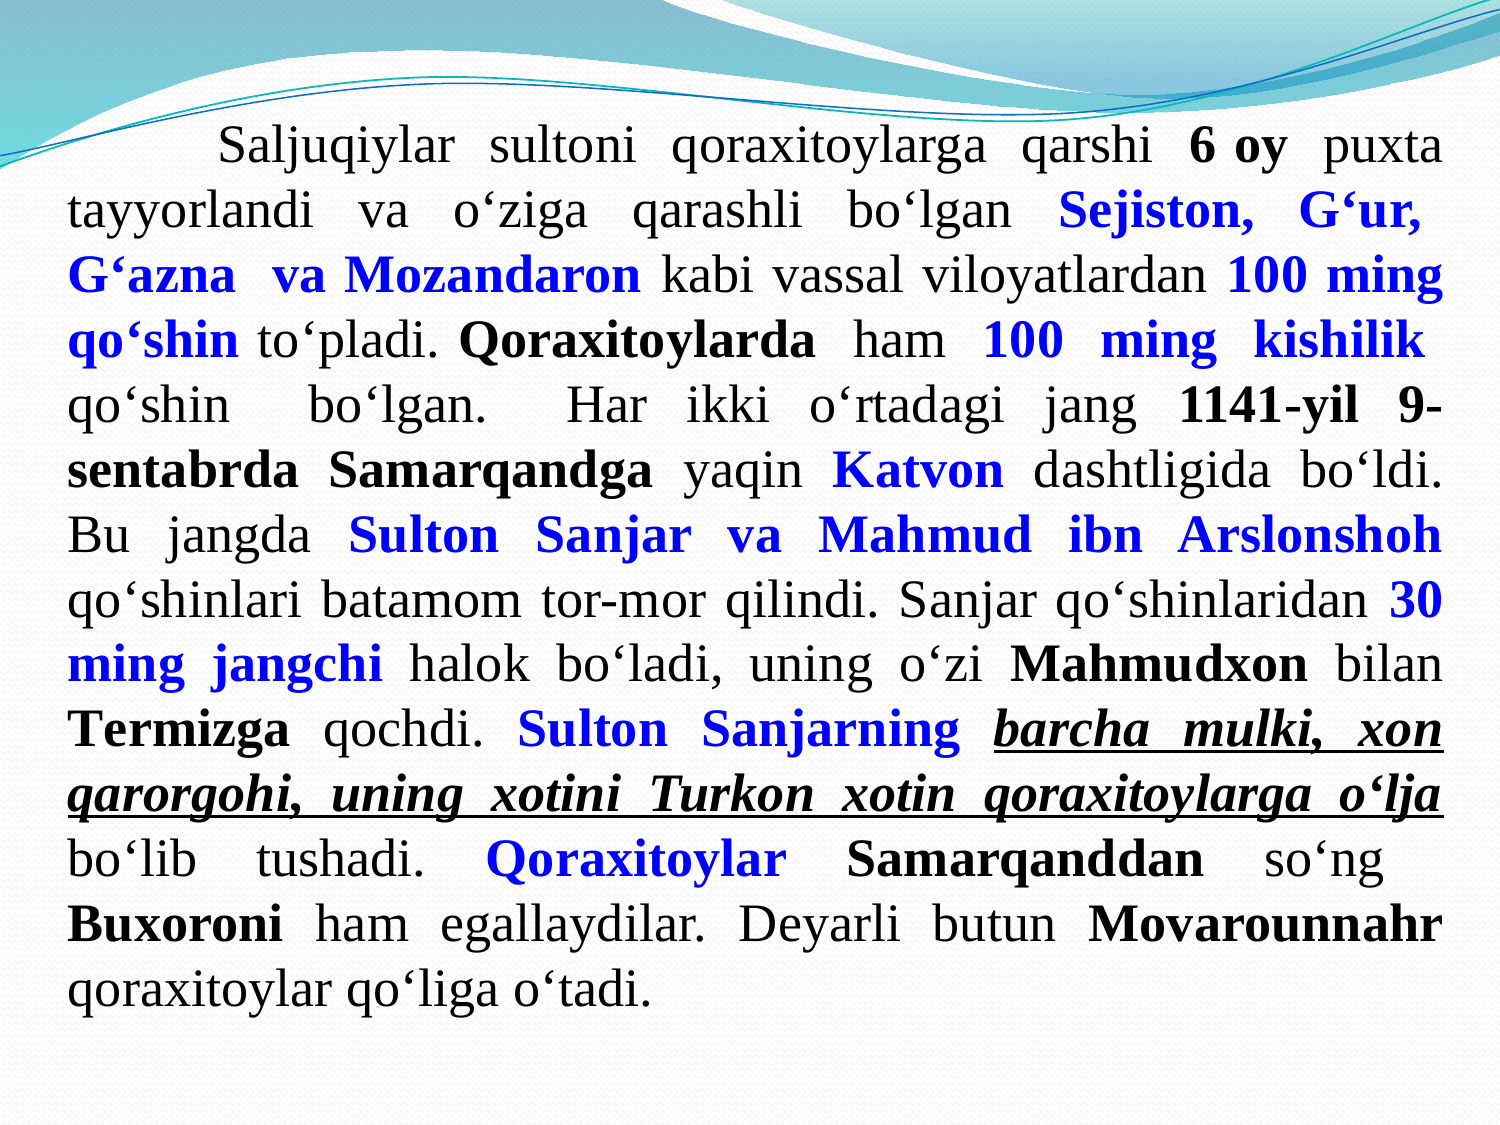

Saljuqiylar  sultoni  qoraxitoylarga  qarshi  6 oy  puxta tayyorlandi  va  o‘ziga  qarashli  bo‘lgan  Sеjiston,  G‘ur,  G‘azna  va Mozandaron kabi vassal viloyatlardan 100 ming qo‘shin to‘pladi. Qoraxitoylarda  ham  100  ming  kishilik  qo‘shin  bo‘lgan.  Har ikki o‘rtadagi jang 1141-yil 9-sеntabrda Samarqandga yaqin Katvon dashtligida bo‘ldi. Bu jangda Sulton Sanjar va Mahmud ibn Arslonshoh qo‘shinlari batamom tor-mor qilindi. Sanjar qo‘shinlaridan 30 ming jangchi halok bo‘ladi, uning o‘zi Mahmudxon bilan Tеrmizga qochdi. Sulton Sanjarning barcha mulki, xon qarorgohi, uning xotini Turkon xotin qoraxitoylarga o‘lja bo‘lib tushadi. Qoraxitoylar Samarqanddan so‘ng  Buxoroni  ham  egallaydilar.  Dеyarli  butun  Movarounnahr qoraxitoylar qo‘liga o‘tadi.